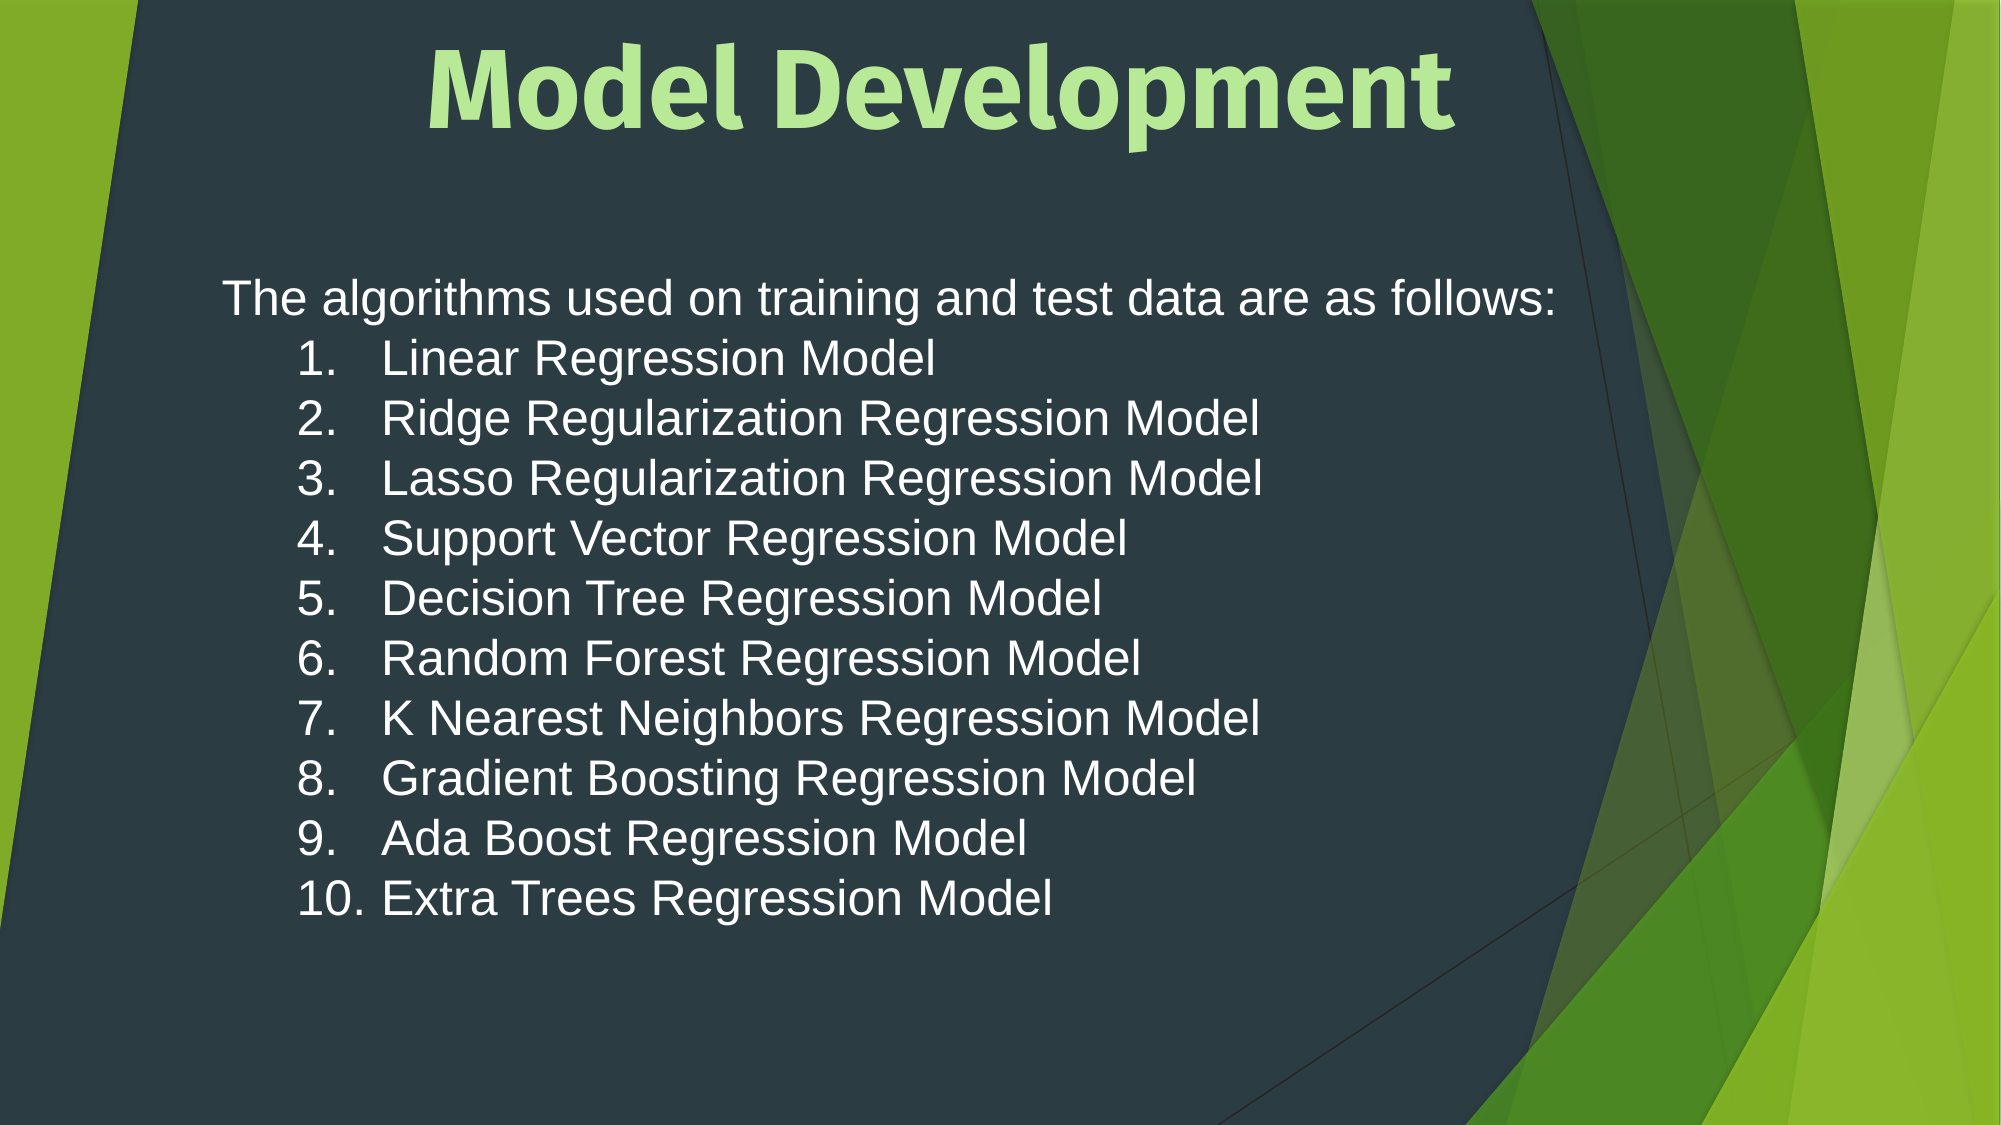

Model Development
The algorithms used on training and test data are as follows:
Linear Regression Model
Ridge Regularization Regression Model
Lasso Regularization Regression Model
Support Vector Regression Model
Decision Tree Regression Model
Random Forest Regression Model
K Nearest Neighbors Regression Model
Gradient Boosting Regression Model
Ada Boost Regression Model
Extra Trees Regression Model